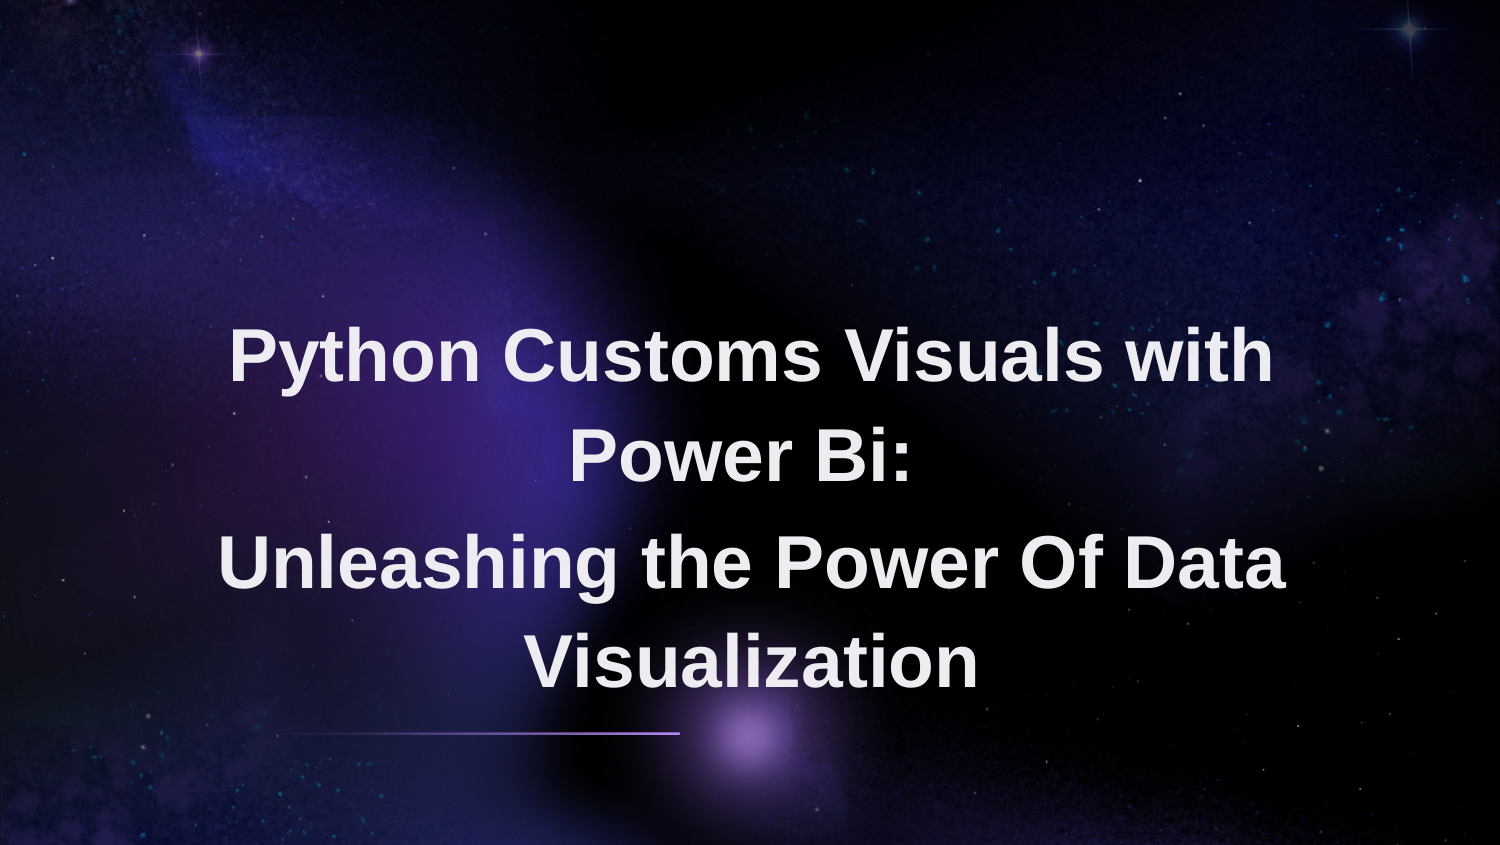

Python Customs Visuals with Power Bi:
Unleashing the Power Of Data Visualization